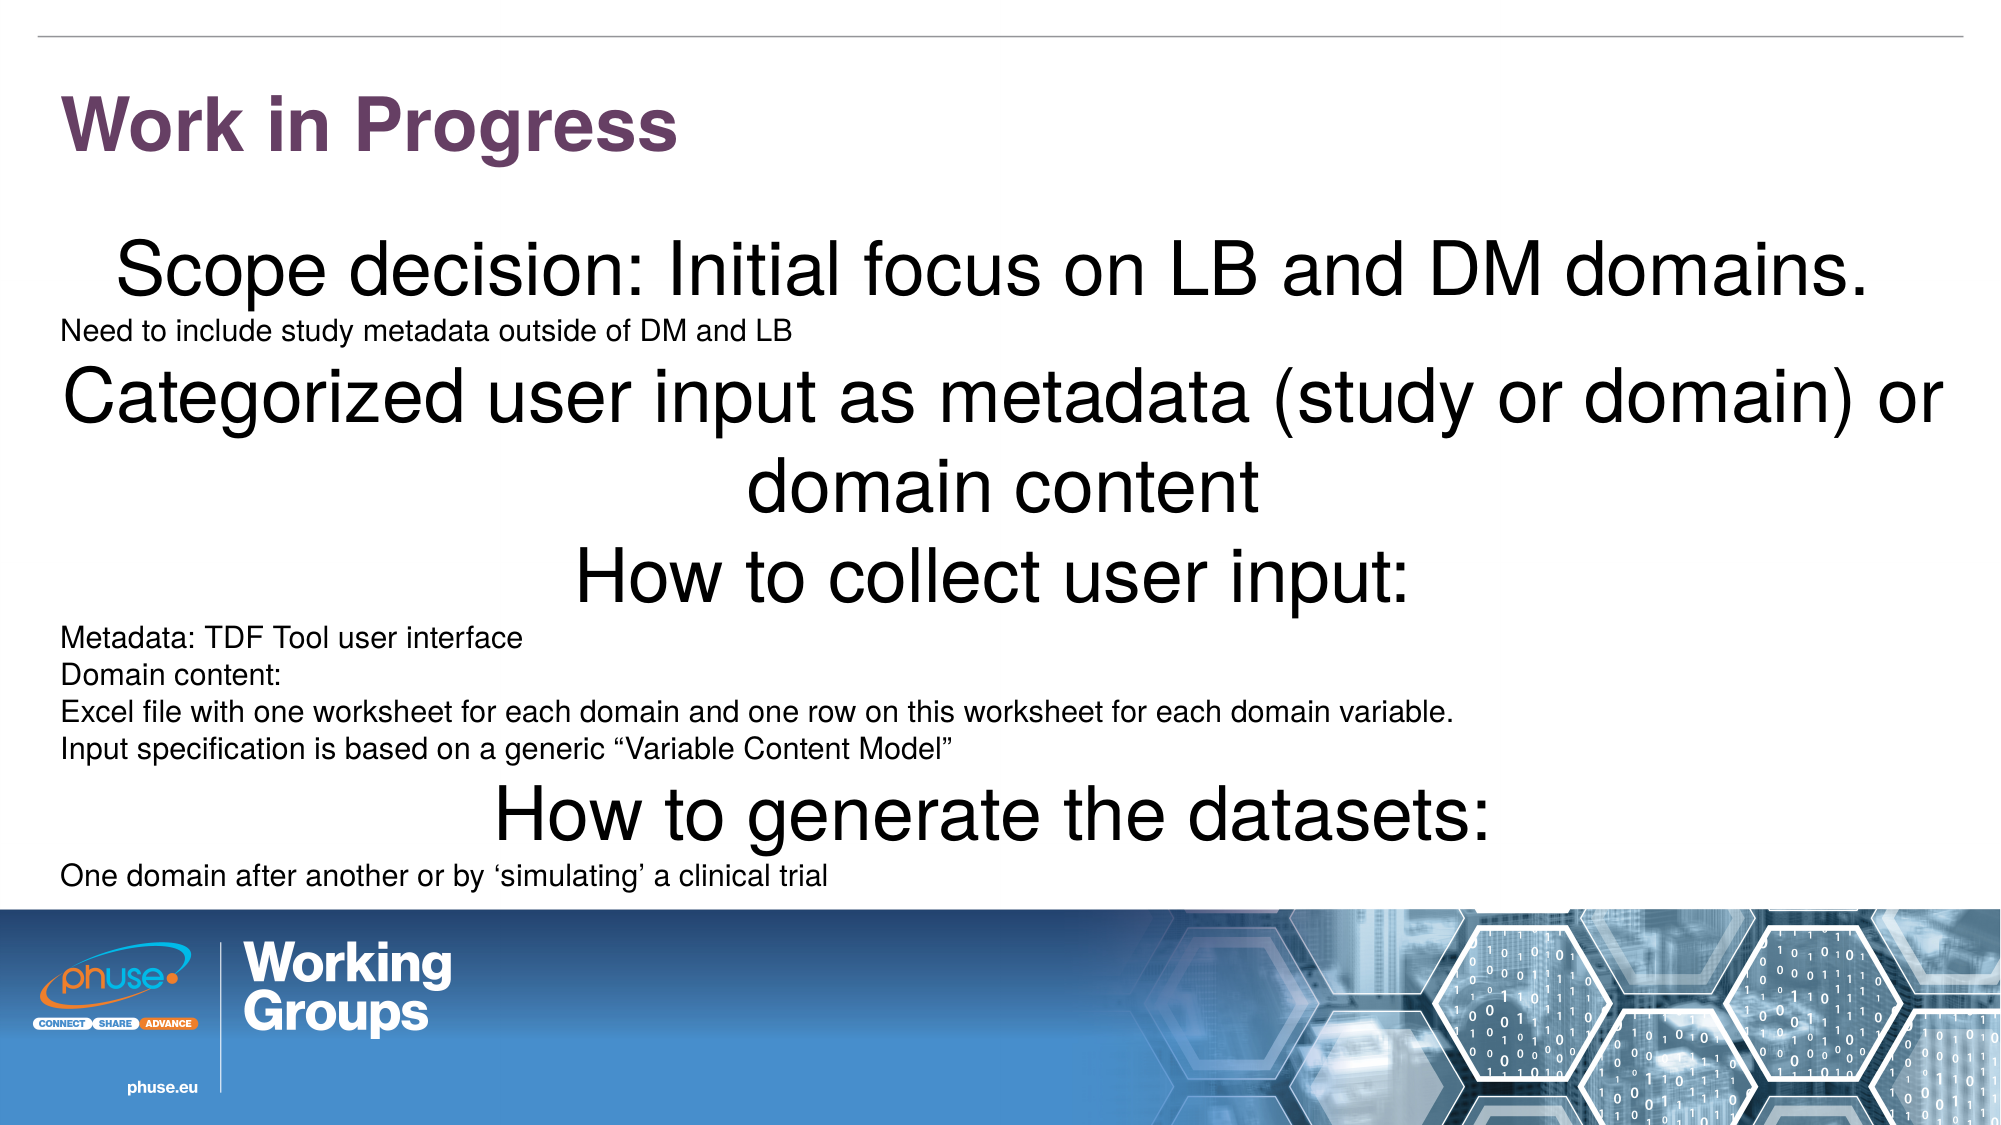

Work in Progress
Scope decision: Initial focus on LB and DM domains.
Need to include study metadata outside of DM and LB
Categorized user input as metadata (study or domain) or domain content
How to collect user input:
Metadata: TDF Tool user interface
Domain content:
Excel file with one worksheet for each domain and one row on this worksheet for each domain variable.
Input specification is based on a generic “Variable Content Model”
How to generate the datasets:
One domain after another or by ‘simulating’ a clinical trial